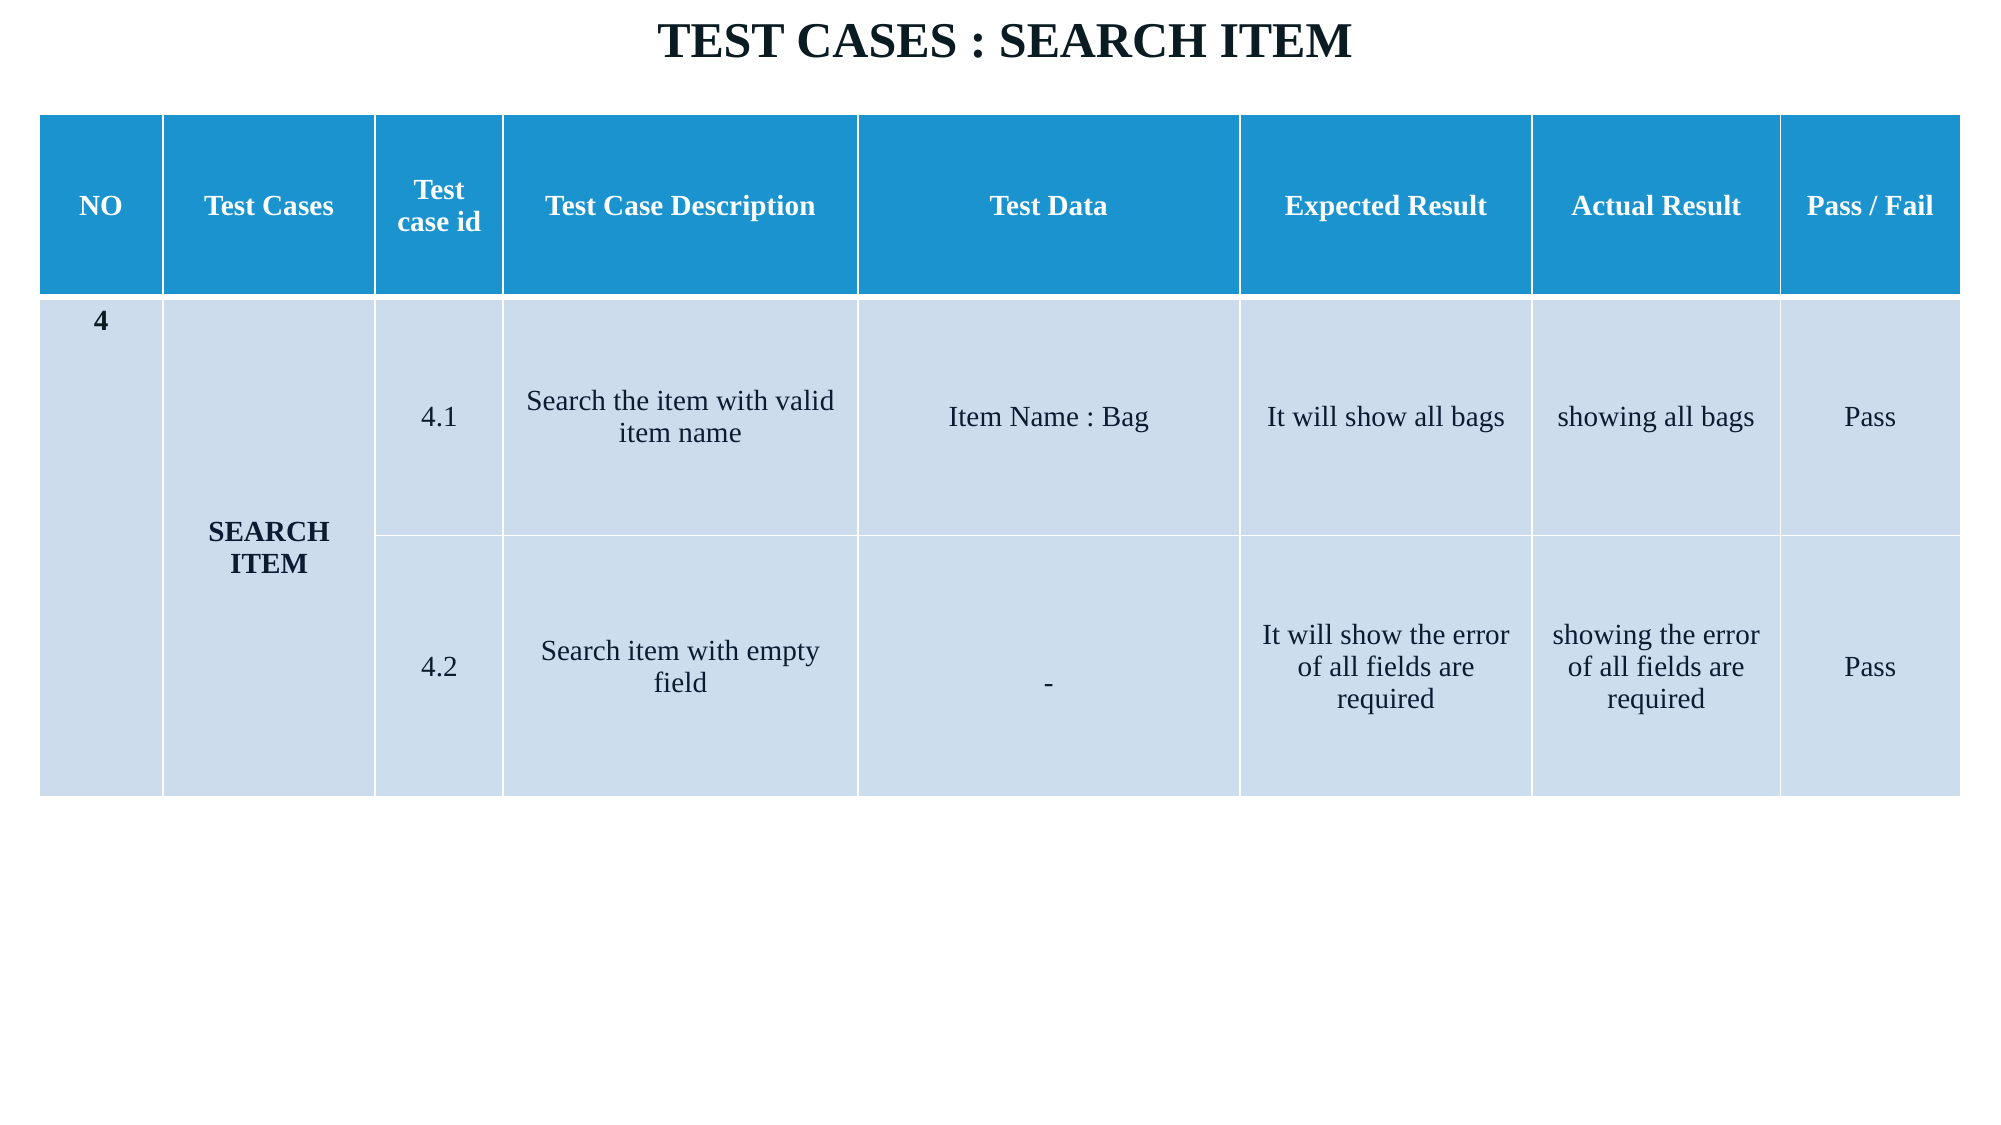

TEST CASES : SEARCH ITEM
| NO | Test Cases | Test case id | Test Case Description | Test Data | Expected Result | Actual Result | Pass / Fail |
| --- | --- | --- | --- | --- | --- | --- | --- |
| 4 | SEARCH ITEM | 4.1 | Search the item with valid item name | Item Name : Bag | It will show all bags | showing all bags | Pass |
|  |  | 4.2 | Search item with empty field | - | It will show the error of all fields are required | showing the error of all fields are required | Pass |